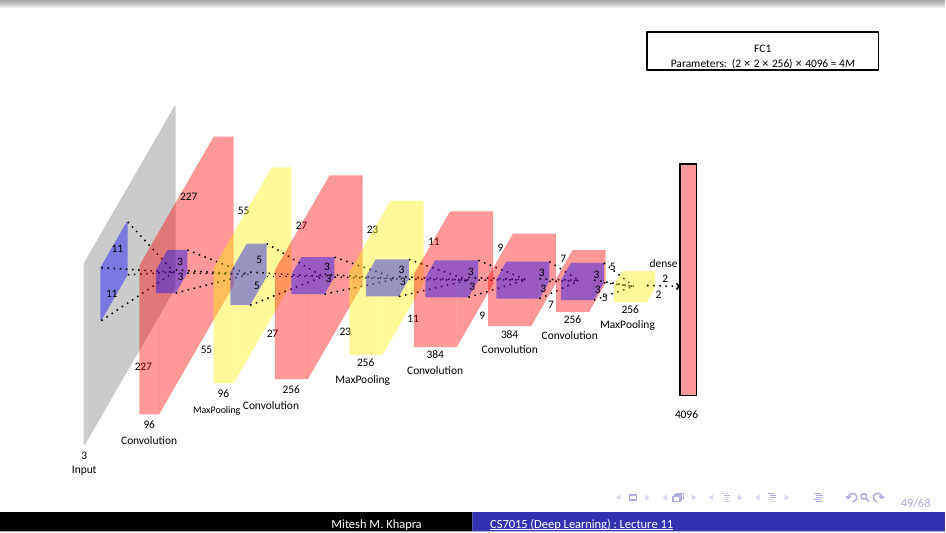

FC1
Parameters:  (2 × 2 × 256) × 4096 = 4M

227
55

27
23

11

9
11

7

5

3
dense  2
2
5
3

3

3
3

3
3

3
3

3
3
3
5

11
5
7
256
9
11
256
MaxPooling
23
384
Convolution
27
Convolution
55
384
Convolution
256
227
MaxPooling
256
96
MaxPooling Convolution
4096
96
Convolution
3
Input
49/68

Mitesh M. Khapra
CS7015 (Deep Learning) : Lecture 11